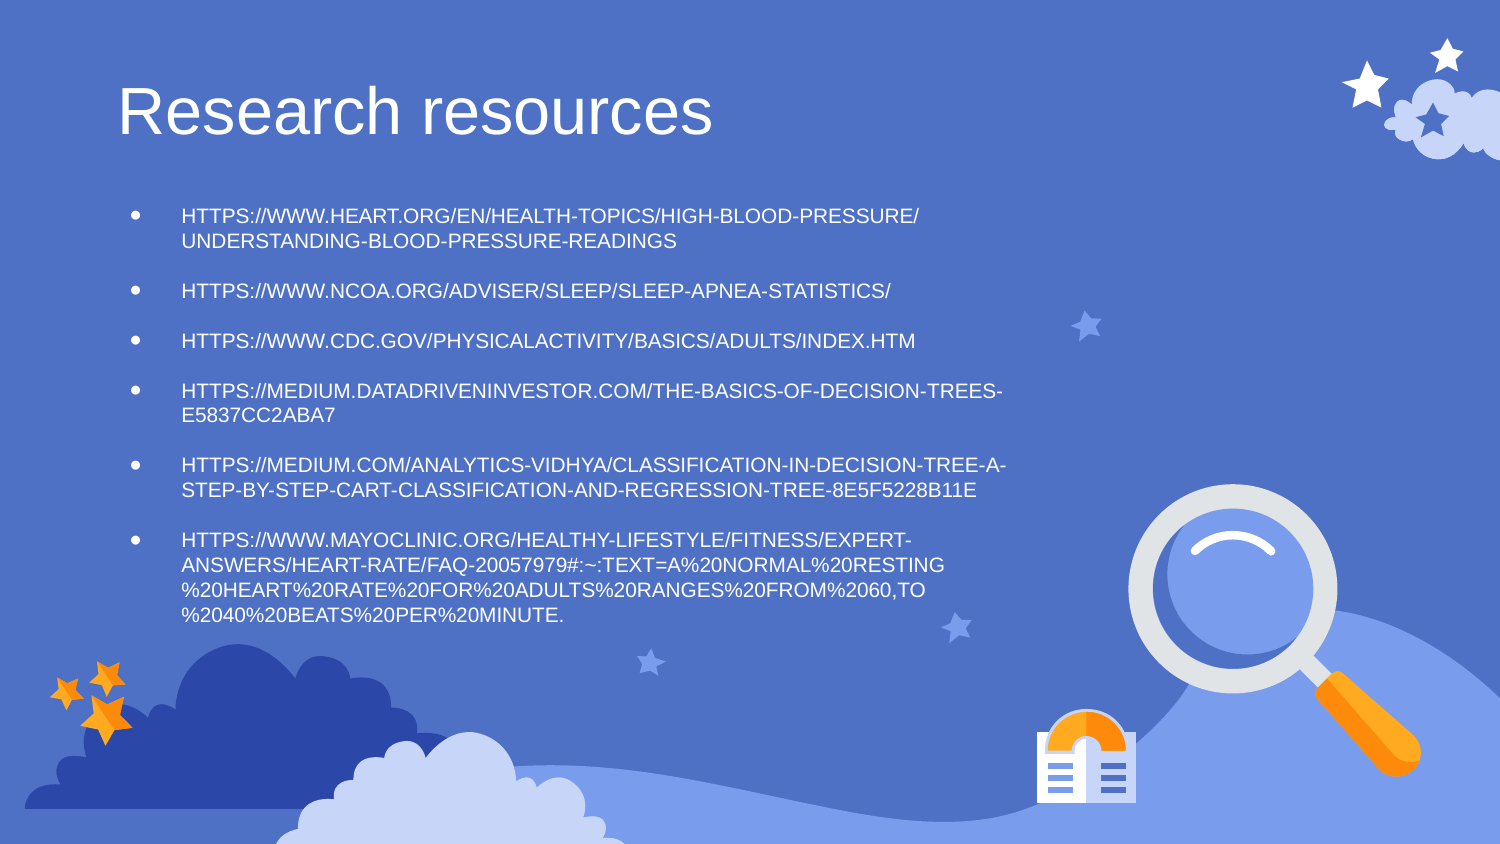

# Research resources
HTTPS://WWW.HEART.ORG/EN/HEALTH-TOPICS/HIGH-BLOOD-PRESSURE/UNDERSTANDING-BLOOD-PRESSURE-READINGS

HTTPS://WWW.NCOA.ORG/ADVISER/SLEEP/SLEEP-APNEA-STATISTICS/

HTTPS://WWW.CDC.GOV/PHYSICALACTIVITY/BASICS/ADULTS/INDEX.HTM

HTTPS://MEDIUM.DATADRIVENINVESTOR.COM/THE-BASICS-OF-DECISION-TREES-E5837CC2ABA7

HTTPS://MEDIUM.COM/ANALYTICS-VIDHYA/CLASSIFICATION-IN-DECISION-TREE-A-STEP-BY-STEP-CART-CLASSIFICATION-AND-REGRESSION-TREE-8E5F5228B11E

HTTPS://WWW.MAYOCLINIC.ORG/HEALTHY-LIFESTYLE/FITNESS/EXPERT-ANSWERS/HEART-RATE/FAQ-20057979#:~:TEXT=A%20NORMAL%20RESTING%20HEART%20RATE%20FOR%20ADULTS%20RANGES%20FROM%2060,TO%2040%20BEATS%20PER%20MINUTE.